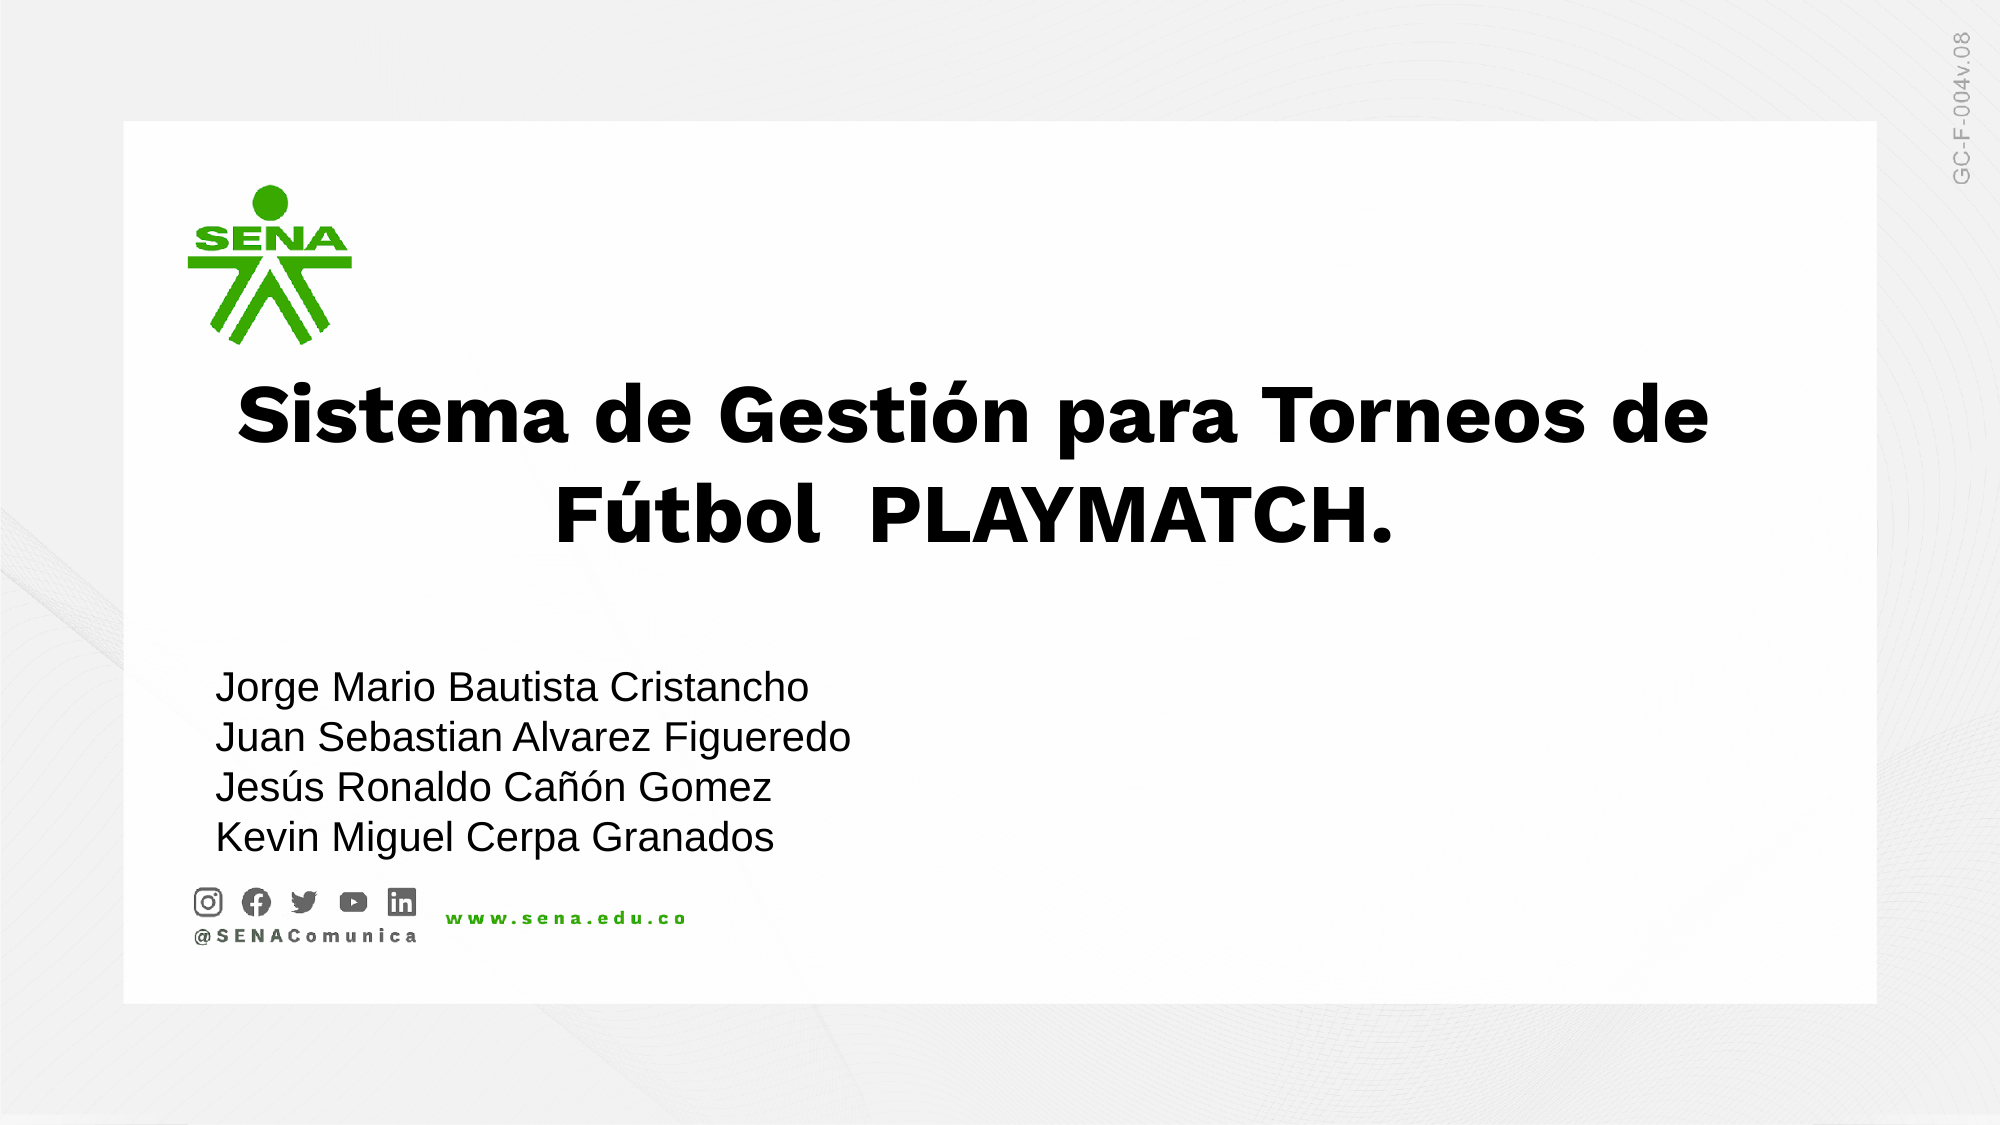

Sistema de Gestión para Torneos de Fútbol  PLAYMATCH.

Jorge Mario Bautista Cristancho
Juan Sebastian Alvarez Figueredo
Jesús Ronaldo Cañón Gomez
Kevin Miguel Cerpa Granados